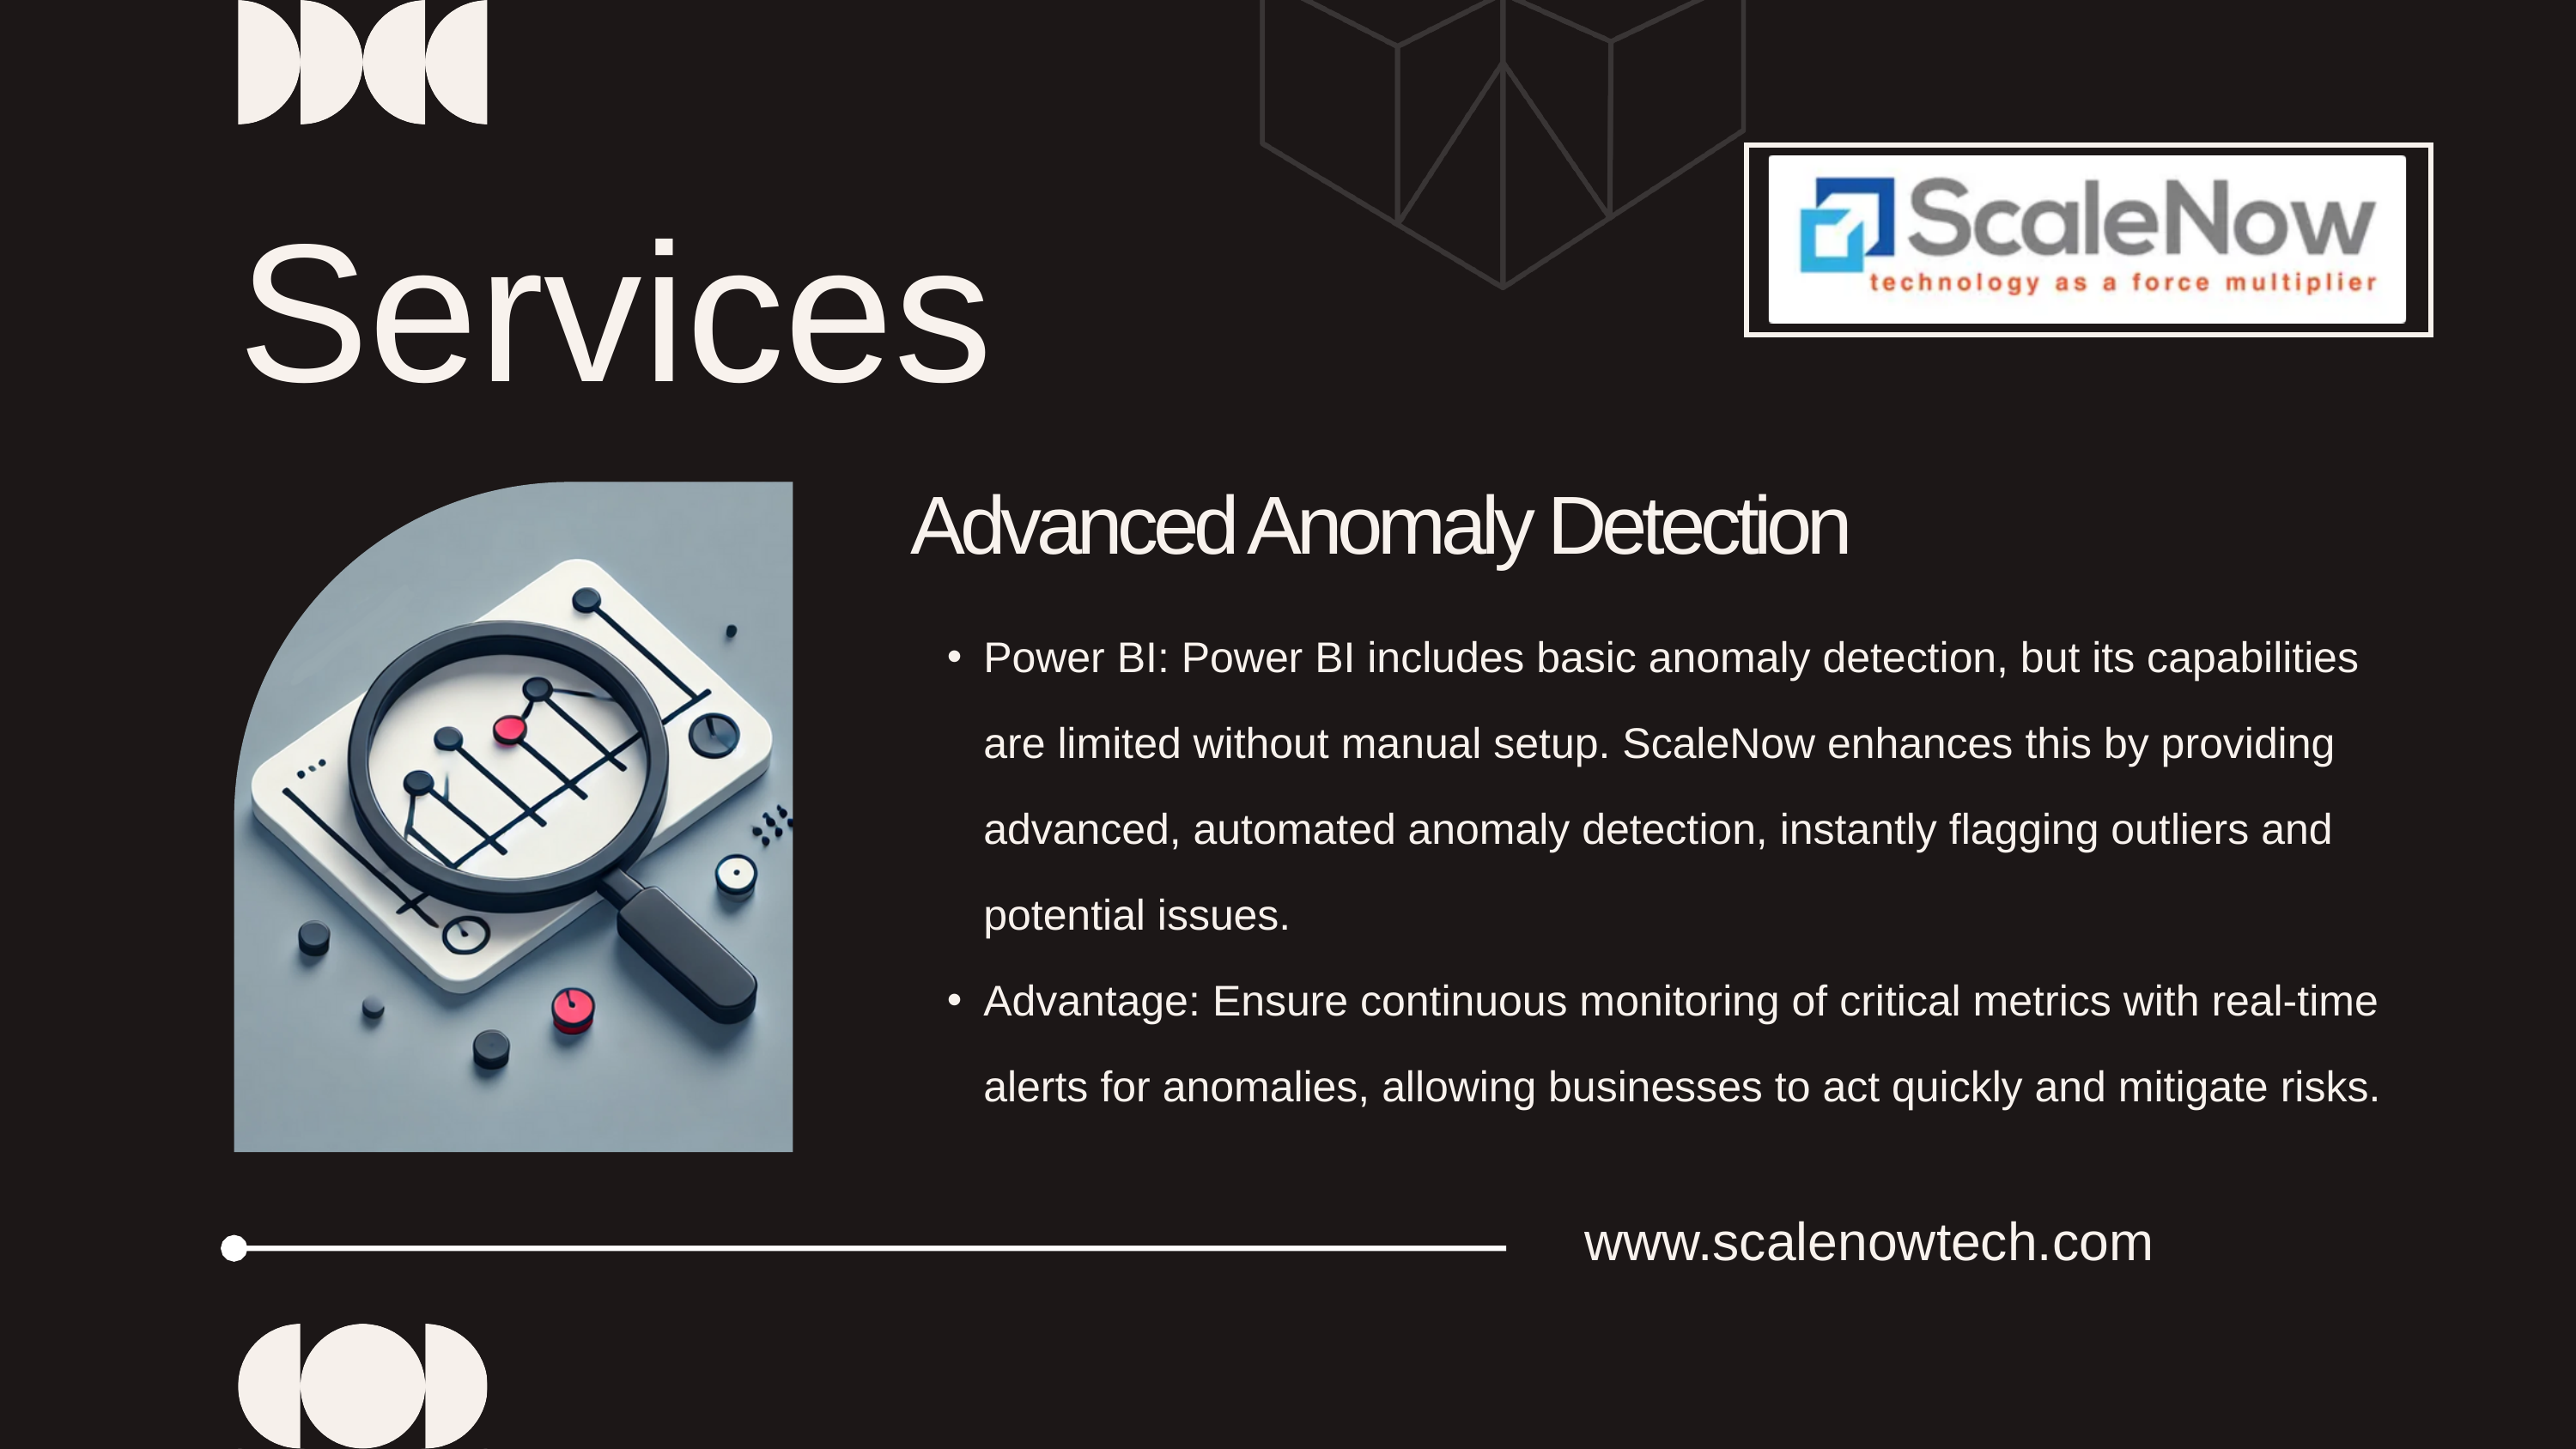

Services

Advanced Anomaly Detection
Power BI: Power BI includes basic anomaly detection, but its capabilities are limited without manual setup. ScaleNow enhances this by providing advanced, automated anomaly detection, instantly flagging outliers and potential issues.
Advantage: Ensure continuous monitoring of critical metrics with real-time alerts for anomalies, allowing businesses to act quickly and mitigate risks.
www.scalenowtech.com